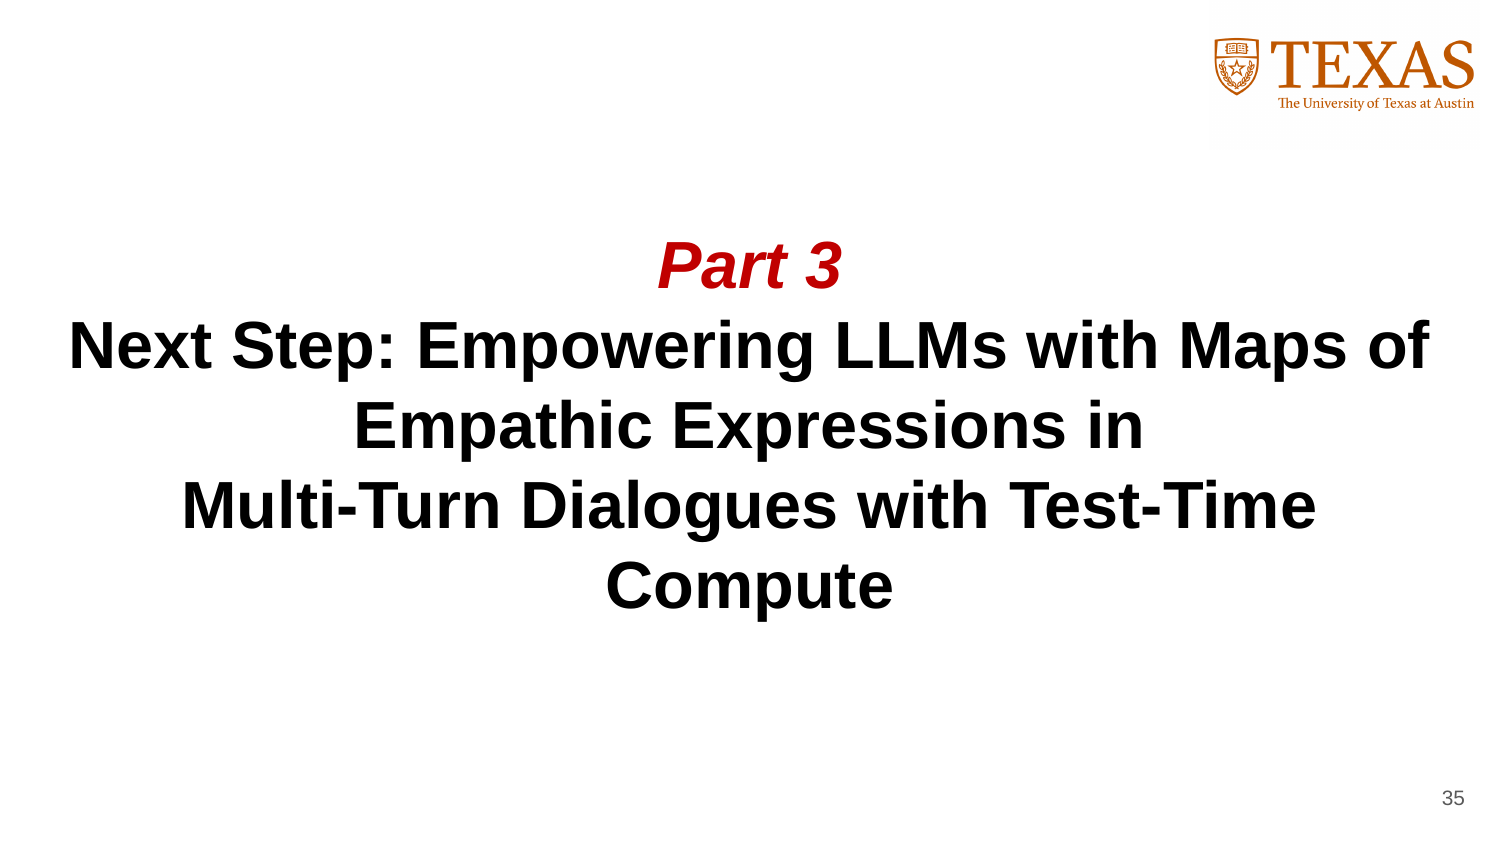

# Part 3 Next Step: Empowering LLMs with Maps of Empathic Expressions in Multi-Turn Dialogues with Test-Time Compute
35